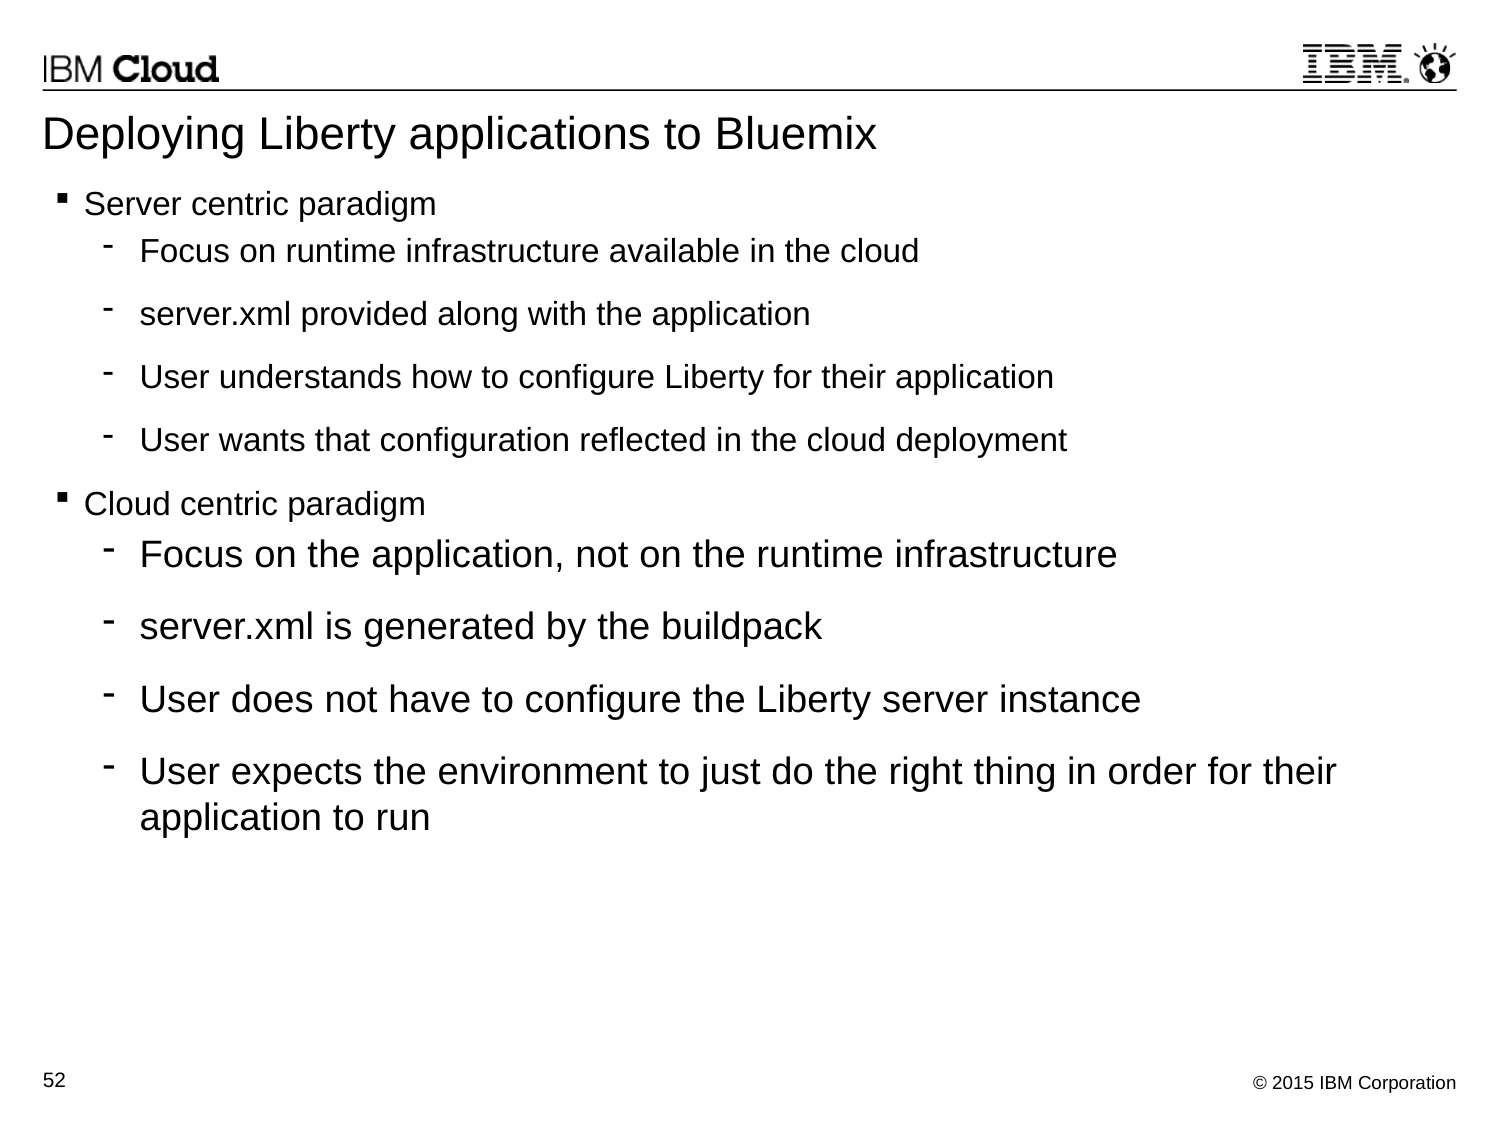

# Deploying Liberty applications to Bluemix
Server centric paradigm
Focus on runtime infrastructure available in the cloud
server.xml provided along with the application
User understands how to configure Liberty for their application
User wants that configuration reflected in the cloud deployment
Cloud centric paradigm
Focus on the application, not on the runtime infrastructure
server.xml is generated by the buildpack
User does not have to configure the Liberty server instance
User expects the environment to just do the right thing in order for their application to run